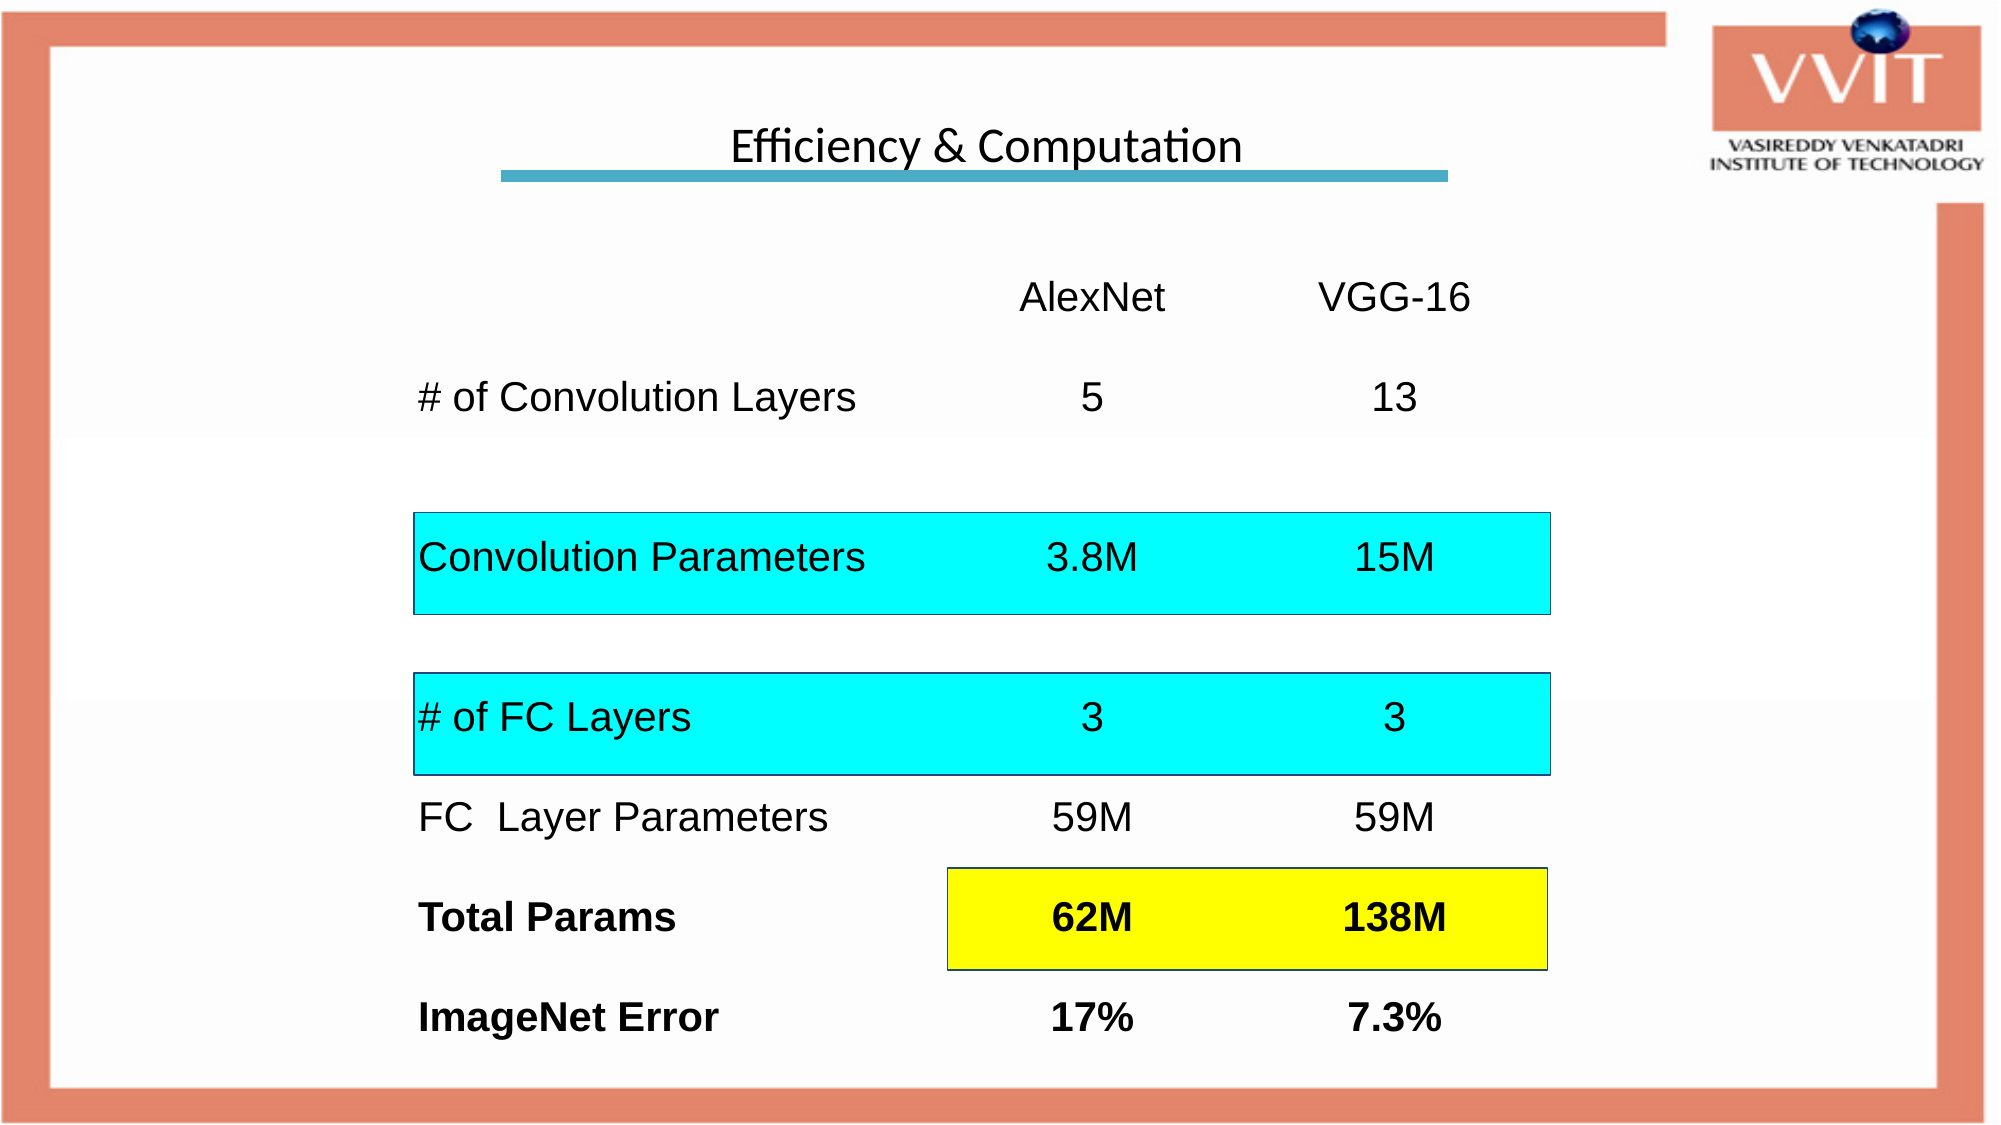

Efficiency & Computation

|  | AlexNet | VGG-16 |
| --- | --- | --- |
| # of Convolution Layers | 5 | 13 |
| Convolution Parameters | 3.8M | 15M |
| # of FC Layers | 3 | 3 |
| FC Layer Parameters | 59M | 59M |
| Total Params | 62M | 138M |
| ImageNet Error | 17% | 7.3% |